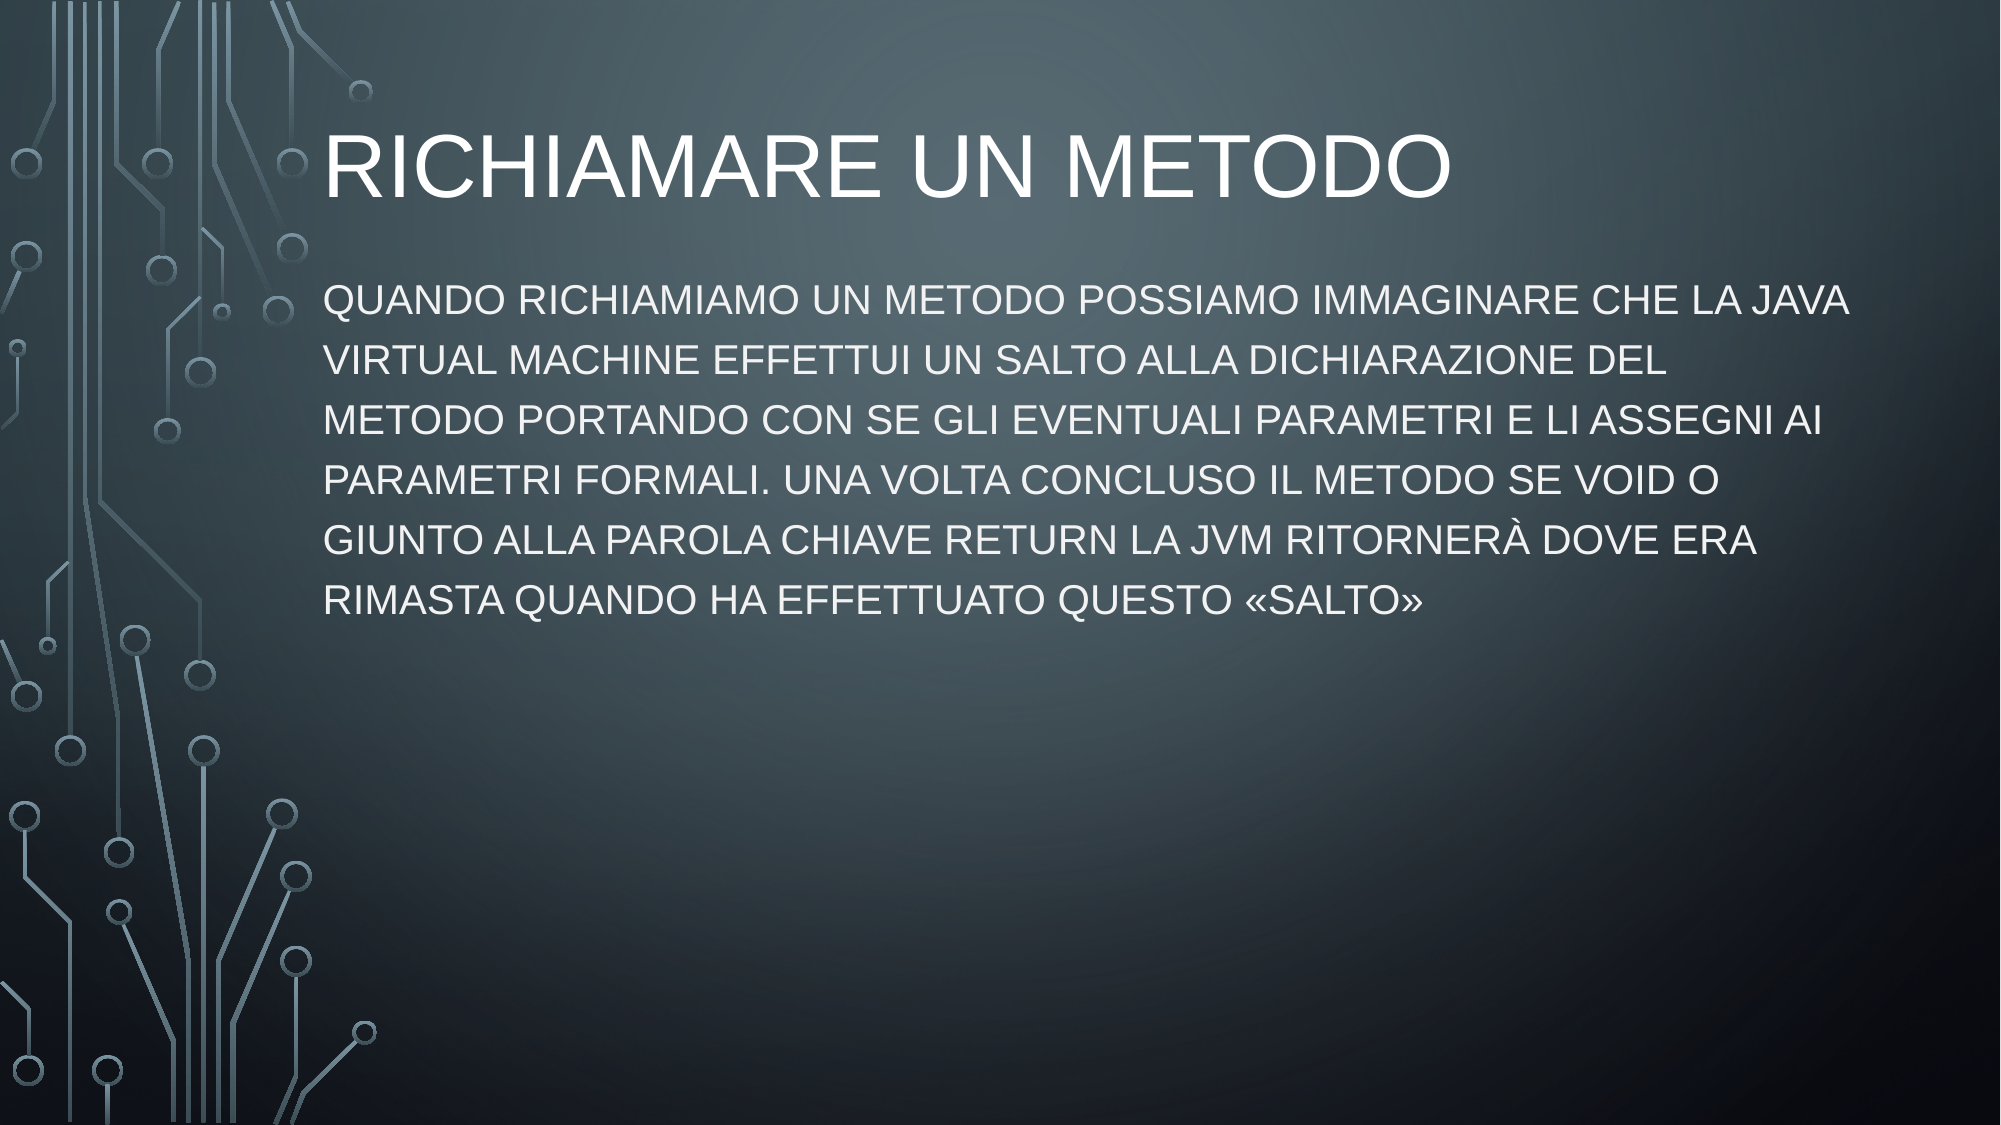

# Richiamare un metodo
Quando richiamiamo un metodo possiamo immaginare che la java virtual machine effettui un salto alla dichiarazione del metodo portando con se gli eventuali parametri e li assegni ai parametri formali. Una volta concluso il metodo se void o giunto alla parola chiave return la JVM ritornerà dove era rimasta quando ha effettuato questo «salto»